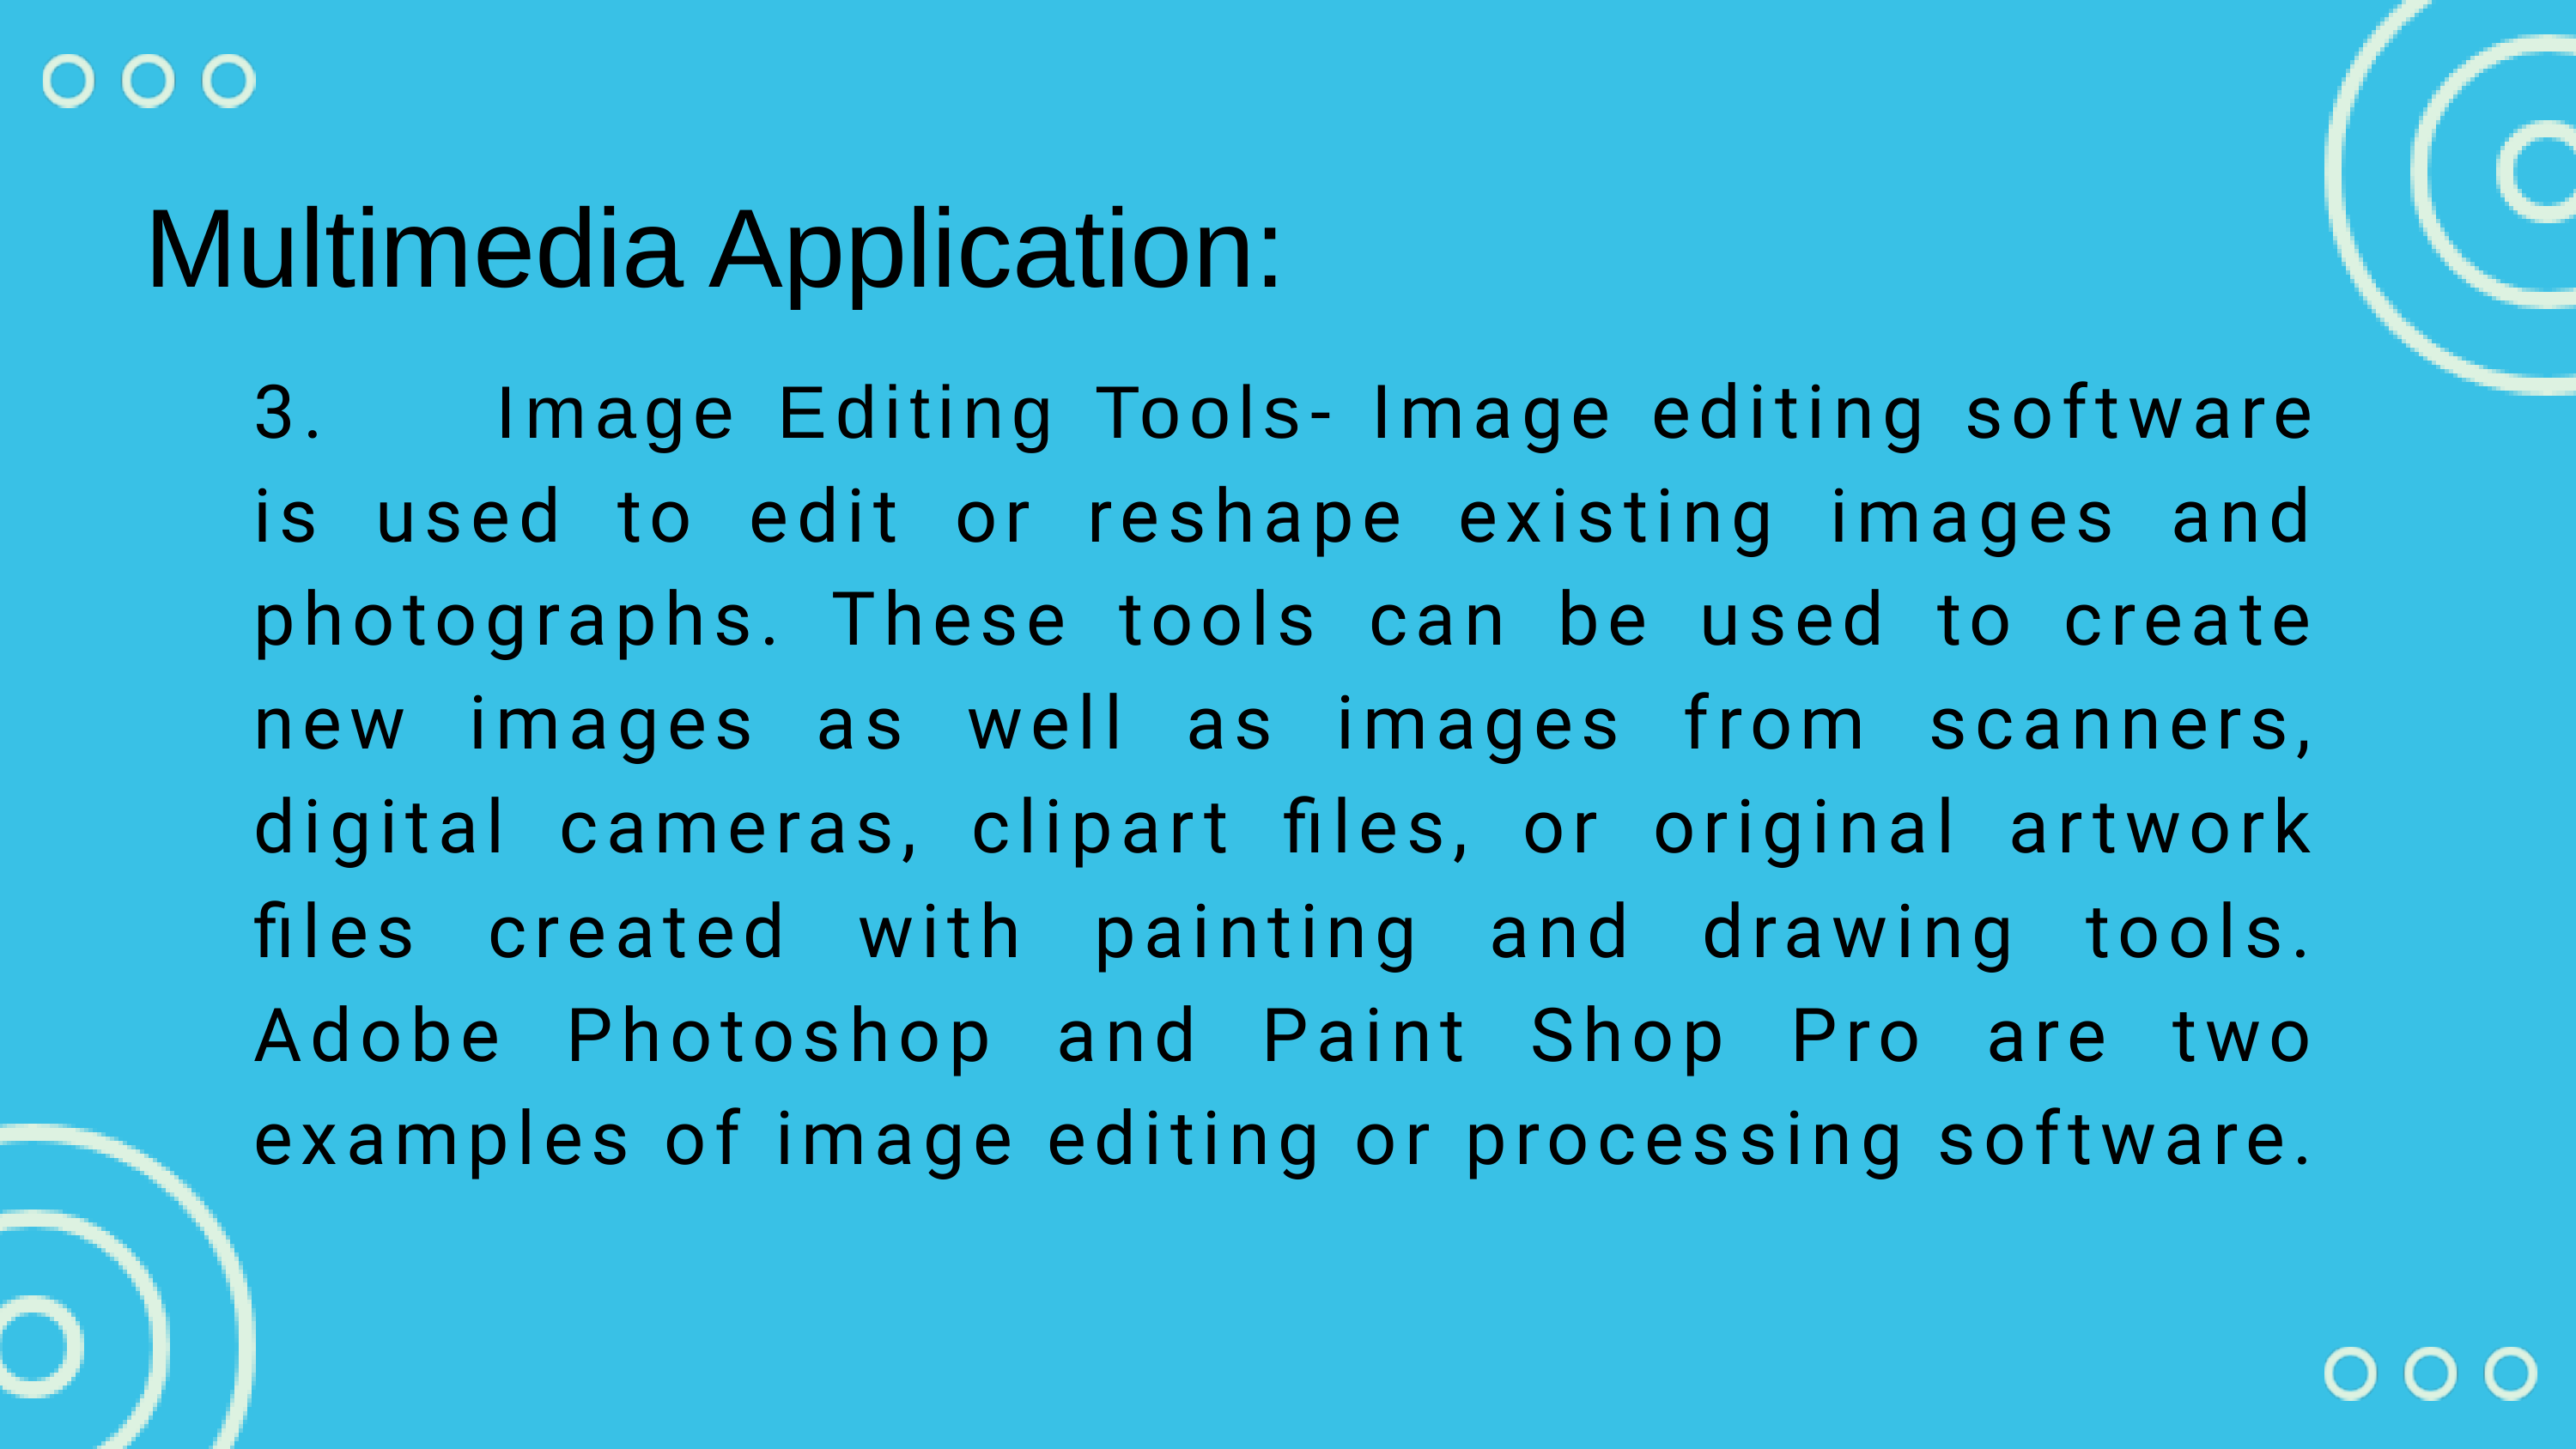

Multimedia Application:
3.     Image Editing Tools- Image editing software is used to edit or reshape existing images and photographs. These tools can be used to create new images as well as images from scanners, digital cameras, clipart files, or original artwork files created with painting and drawing tools. Adobe Photoshop and Paint Shop Pro are two examples of image editing or processing software.